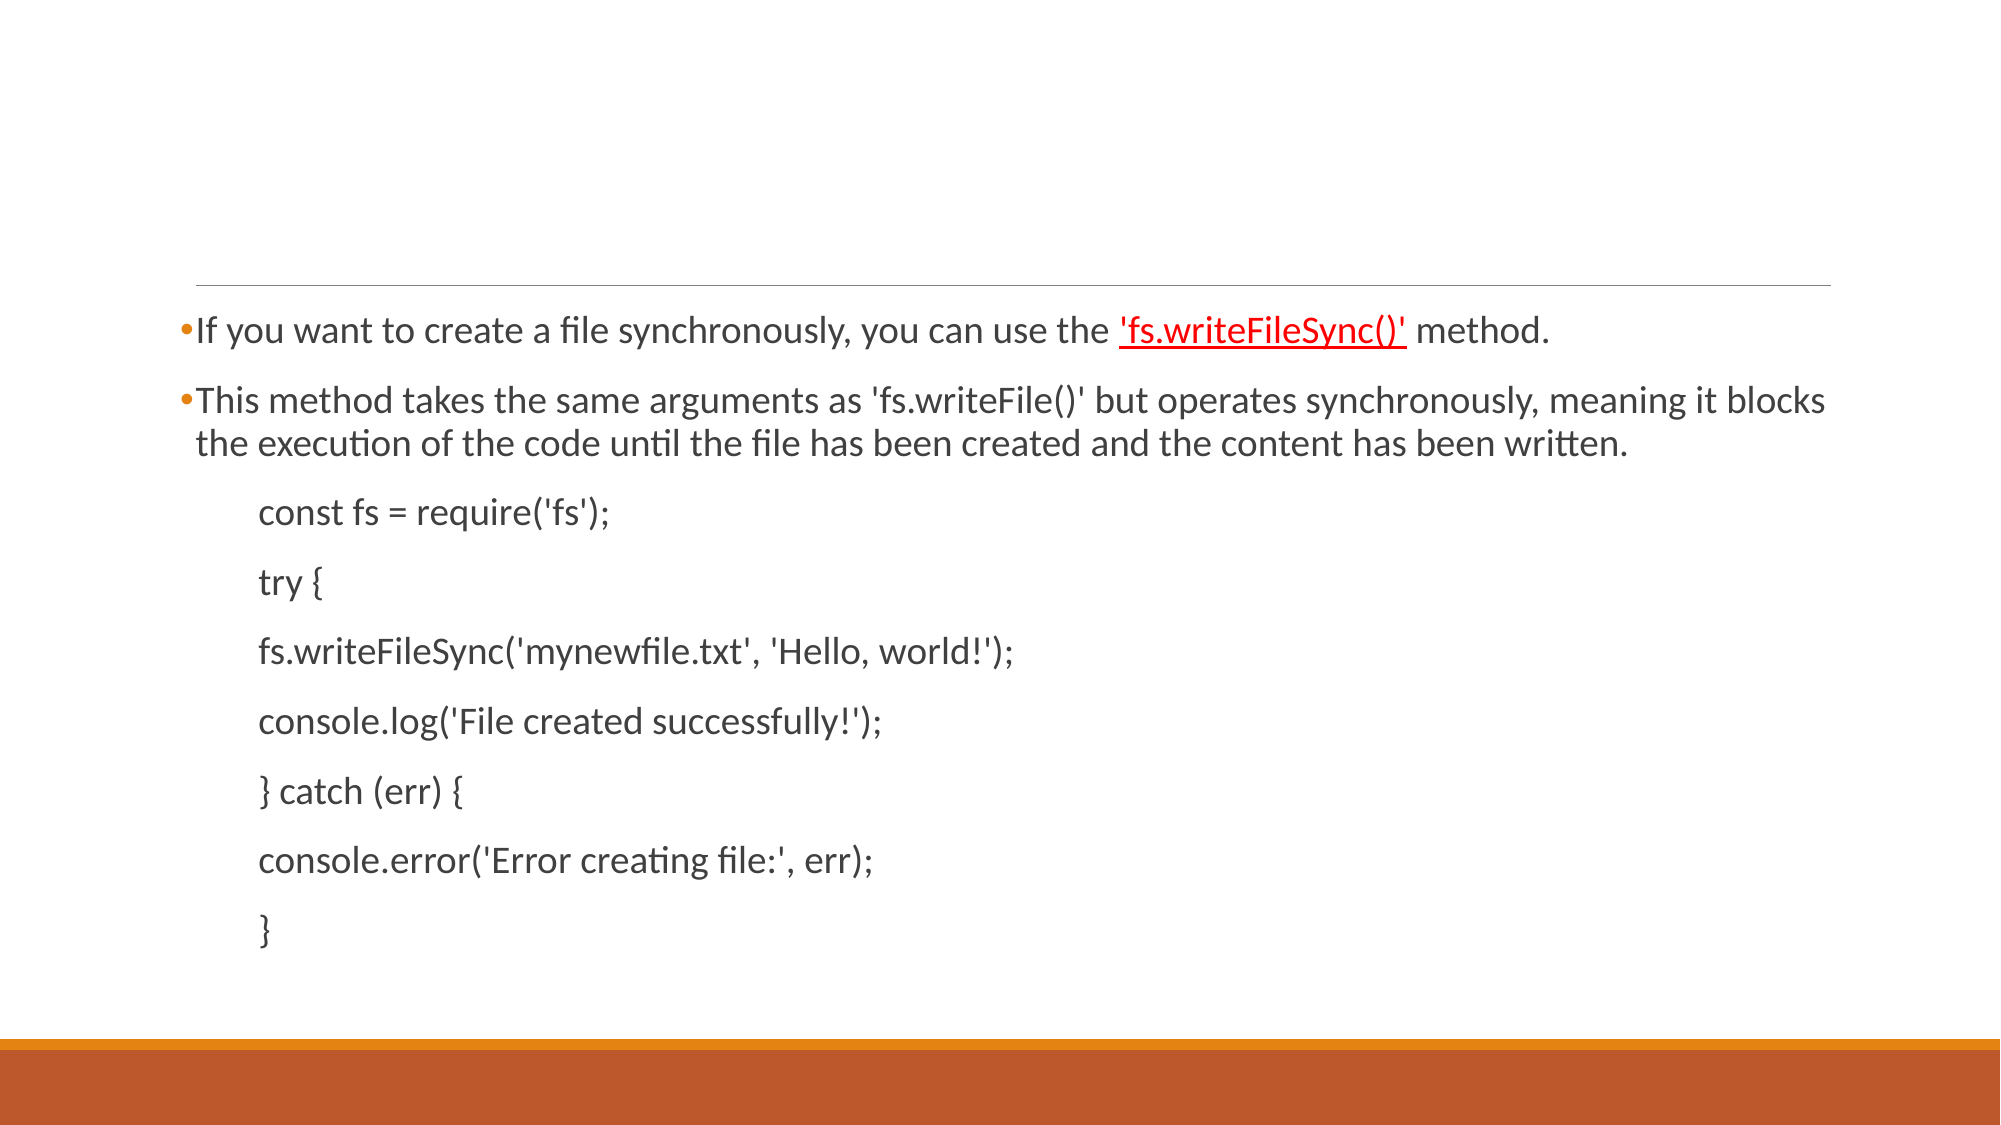

If you want to create a file synchronously, you can use the 'fs.writeFileSync()' method.
This method takes the same arguments as 'fs.writeFile()' but operates synchronously, meaning it blocks the execution of the code until the file has been created and the content has been written.
const fs = require('fs');
try {
fs.writeFileSync('mynewfile.txt', 'Hello, world!');
console.log('File created successfully!');
} catch (err) {
console.error('Error creating file:', err);
}